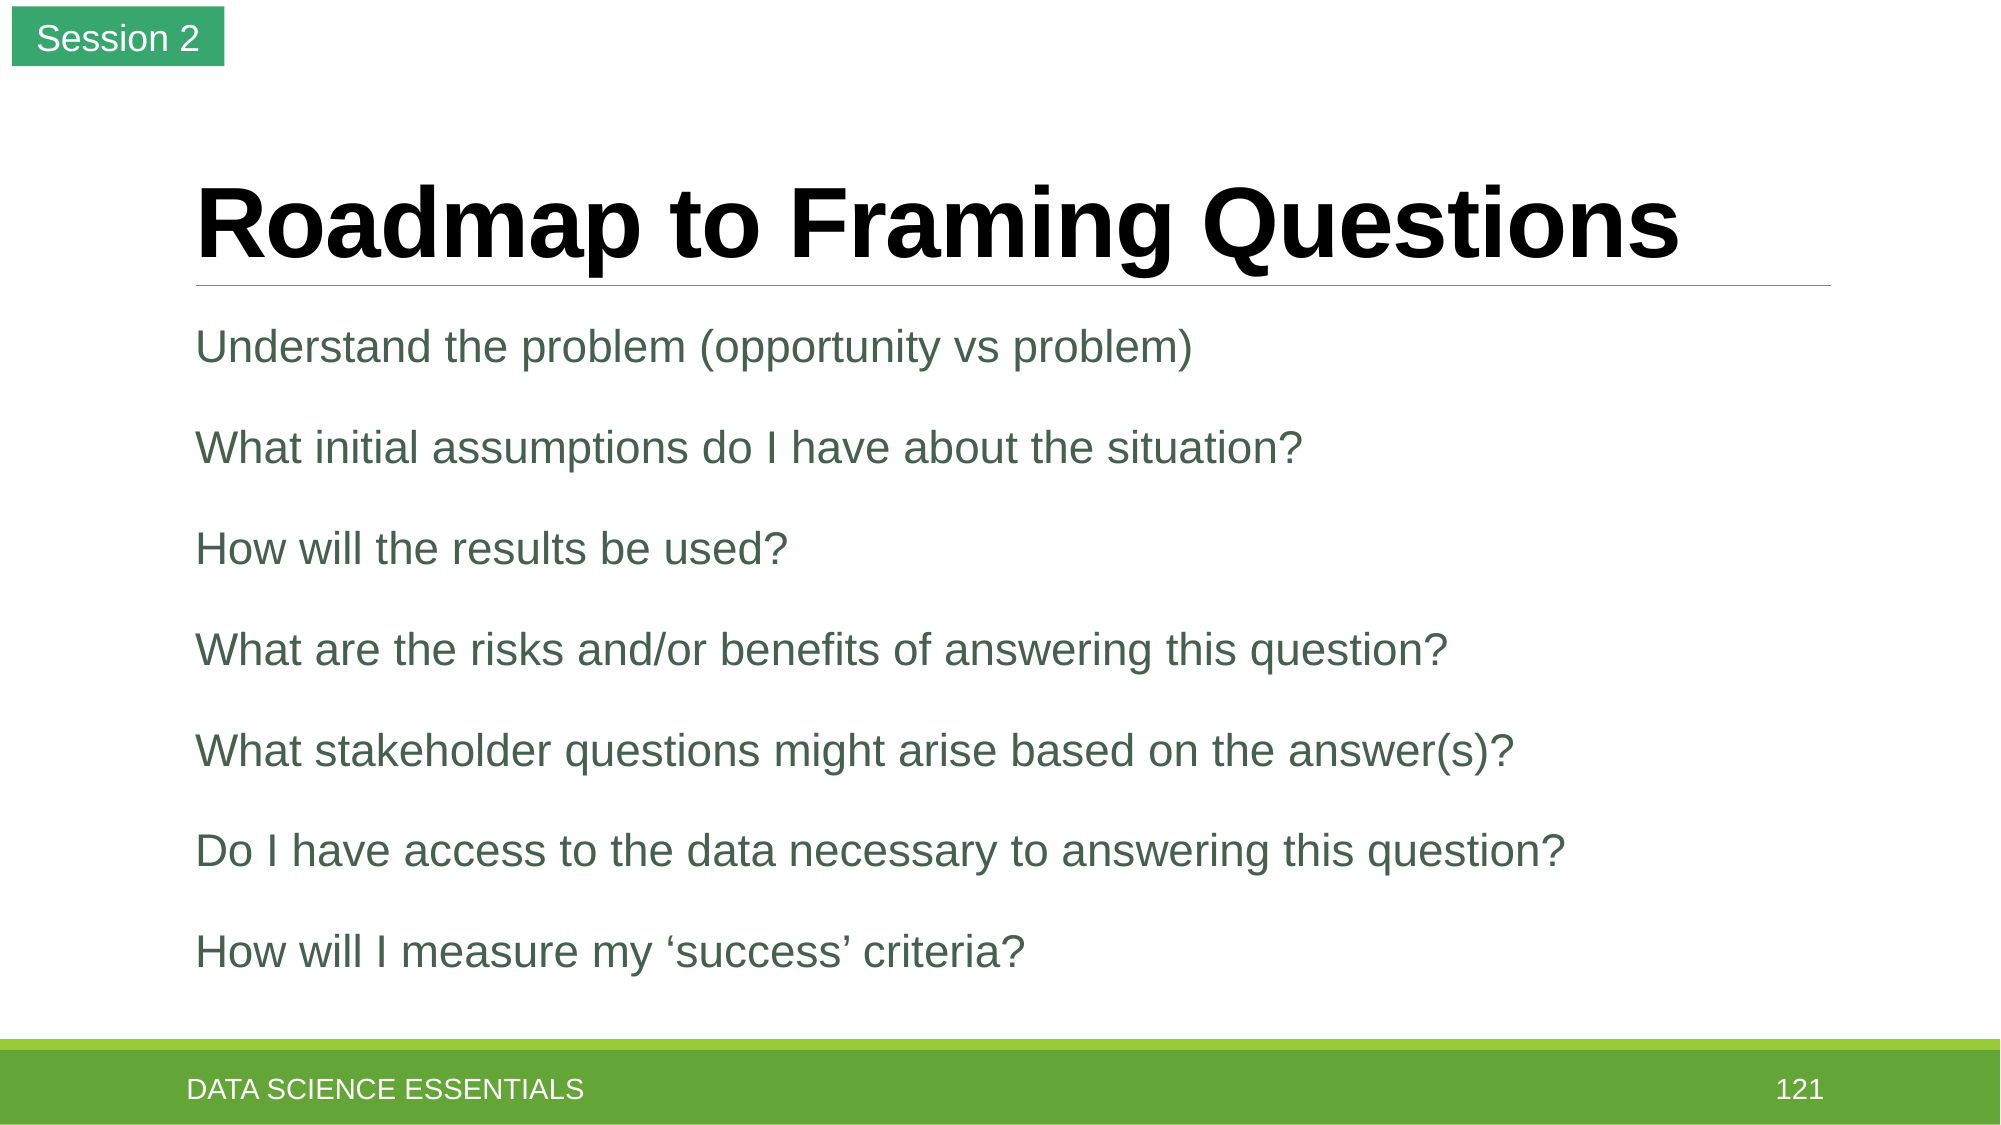

Session 2
# Roadmap to Framing Questions
Understand the problem (opportunity vs problem)
What initial assumptions do I have about the situation?
How will the results be used?
What are the risks and/or benefits of answering this question?
What stakeholder questions might arise based on the answer(s)?
Do I have access to the data necessary to answering this question?
How will I measure my ‘success’ criteria?
DATA SCIENCE ESSENTIALS
121